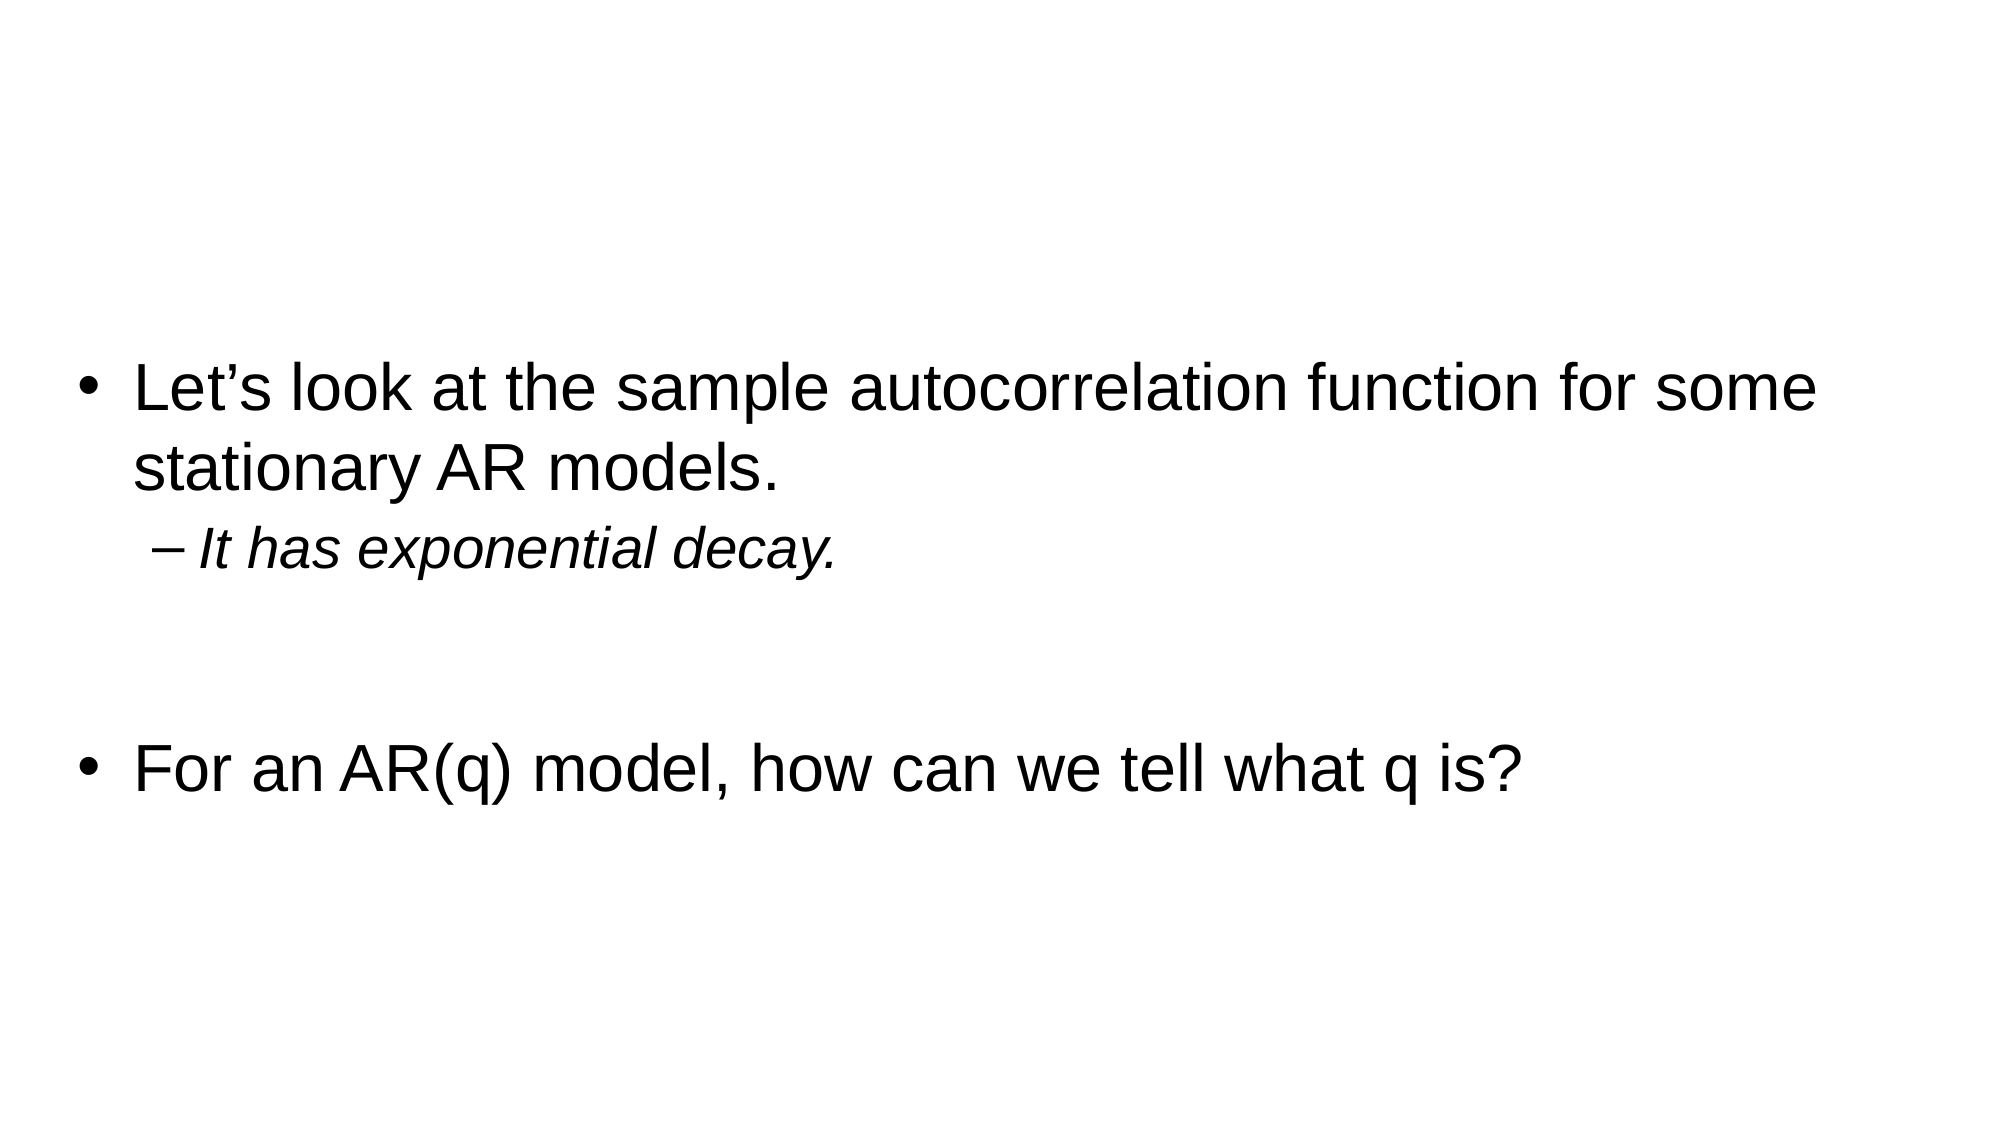

#

Let’s look at the sample autocorrelation function for some stationary AR models.
It has exponential decay.

For an AR(q) model, how can we tell what q is?